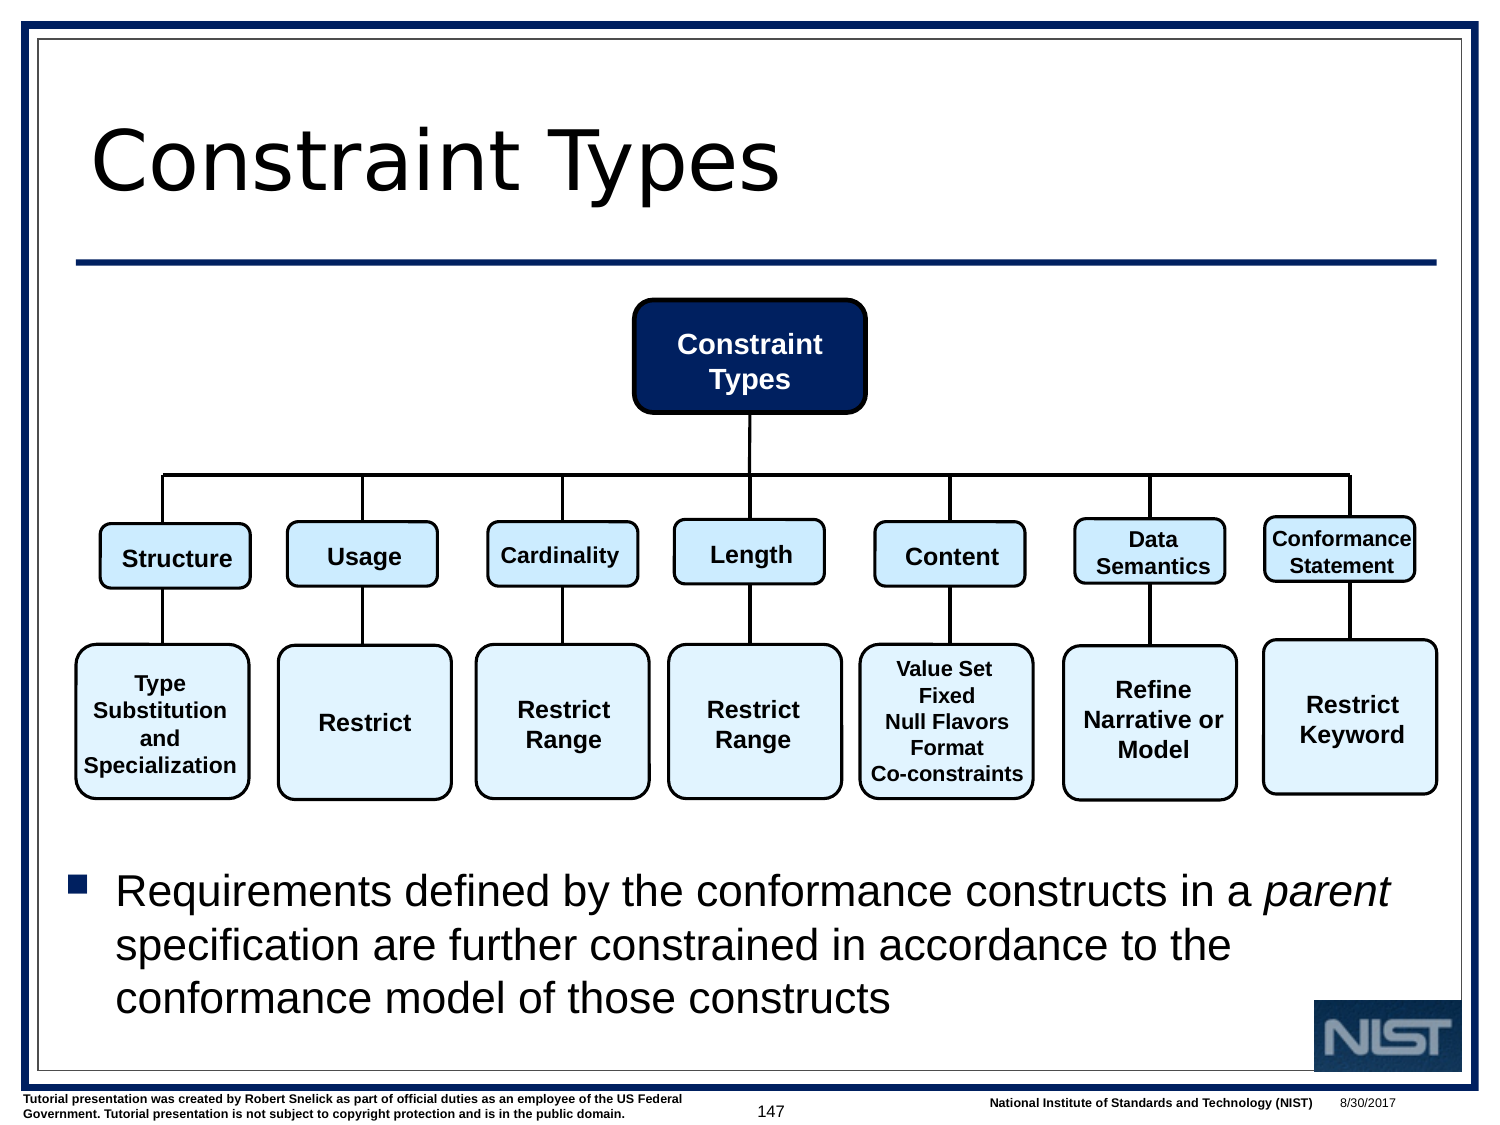

# Constraint Types

Constraint Types
Constraint Types

Conformance Statement
Data Semantics

Length

Usage

Cardinality

Content

Structure

Restrict Keyword

Type Substitution and Specialization

Restrict Range

Restrict Range

Value Set
Fixed
Null Flavors Format
Co-constraints

Restrict

Refine Narrative or Model
Requirements defined by the conformance constructs in a parent specification are further constrained in accordance to the conformance model of those constructs
147
8/30/2017